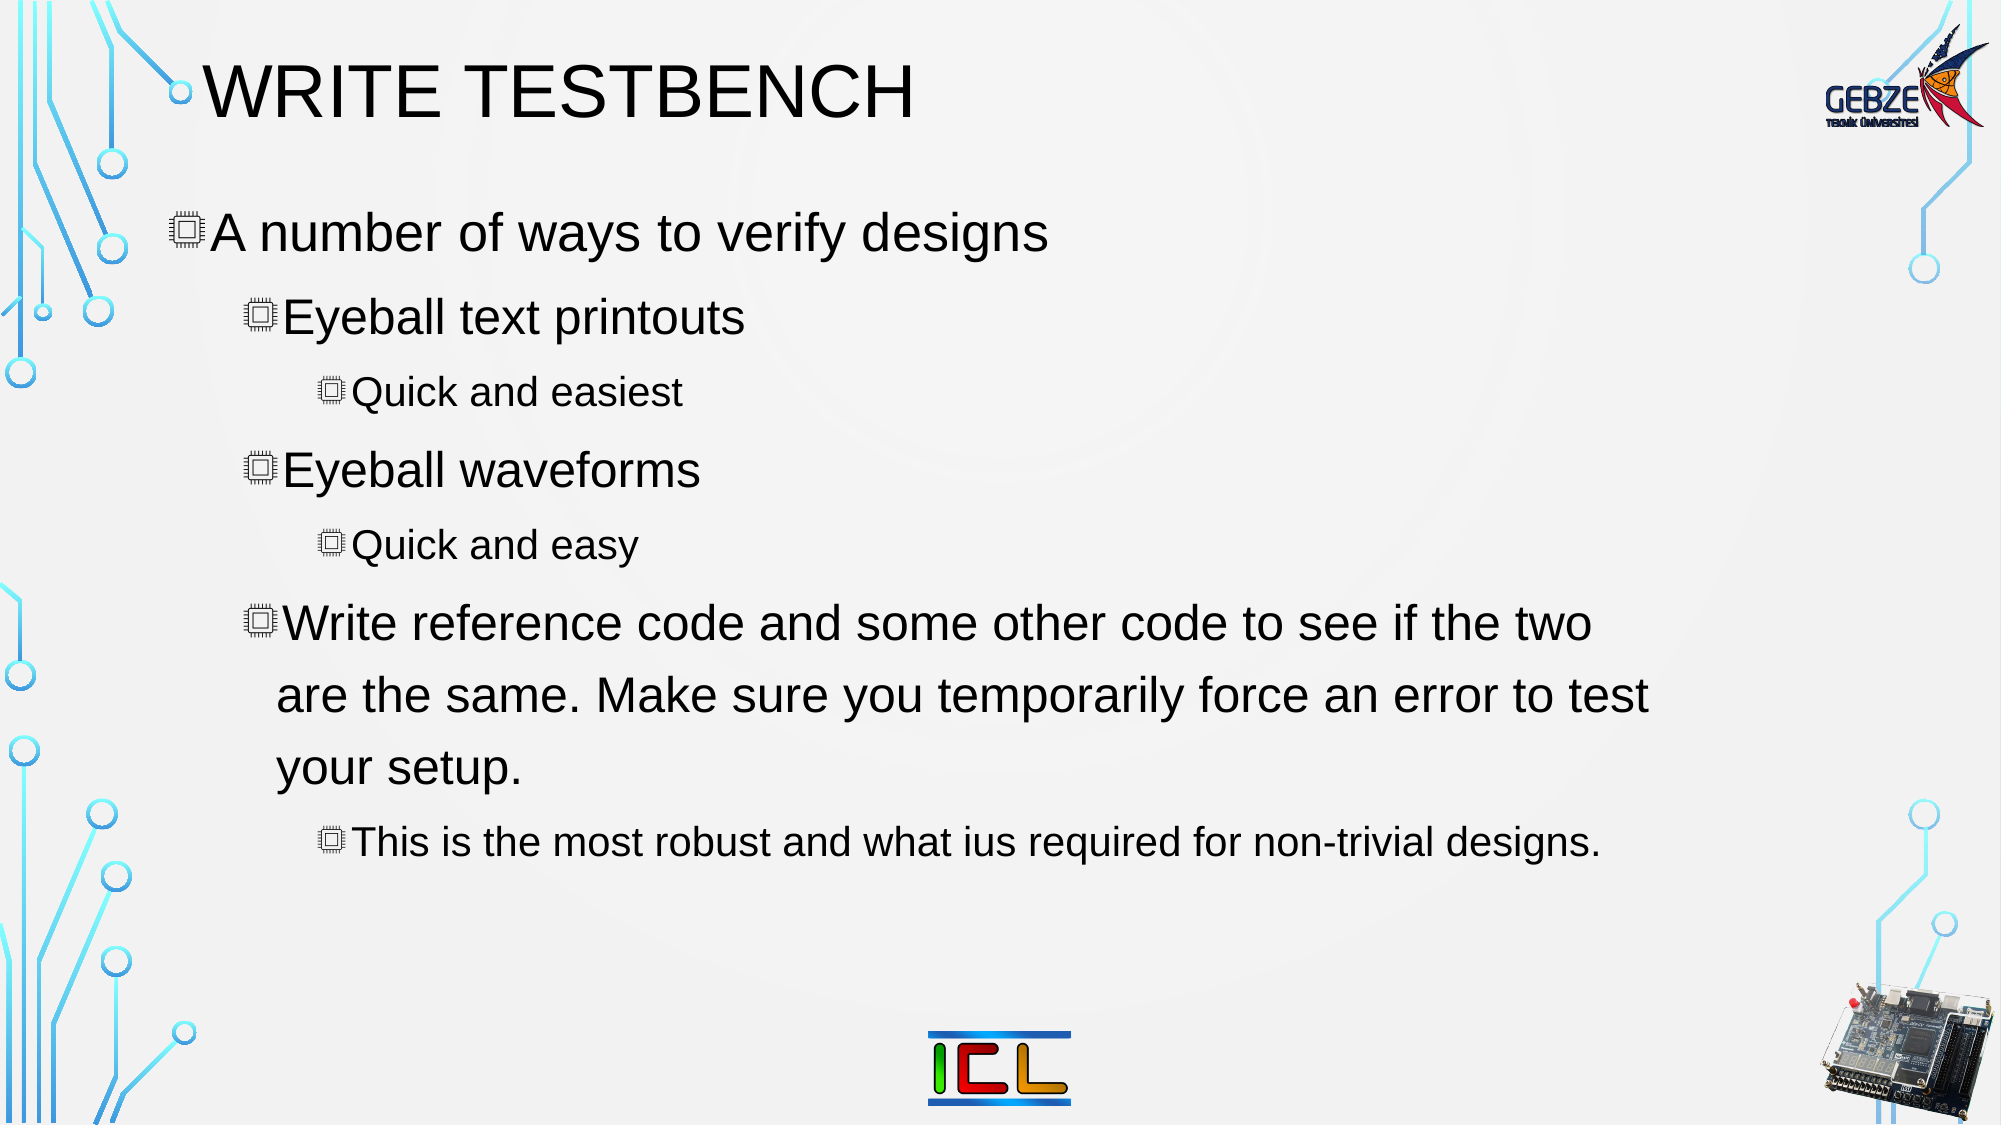

# Write testbench
A number of ways to verify designs
Eyeball text printouts
Quick and easiest
Eyeball waveforms
Quick and easy
Write reference code and some other code to see if the two are the same. Make sure you temporarily force an error to test your setup.
This is the most robust and what ius required for non-trivial designs.